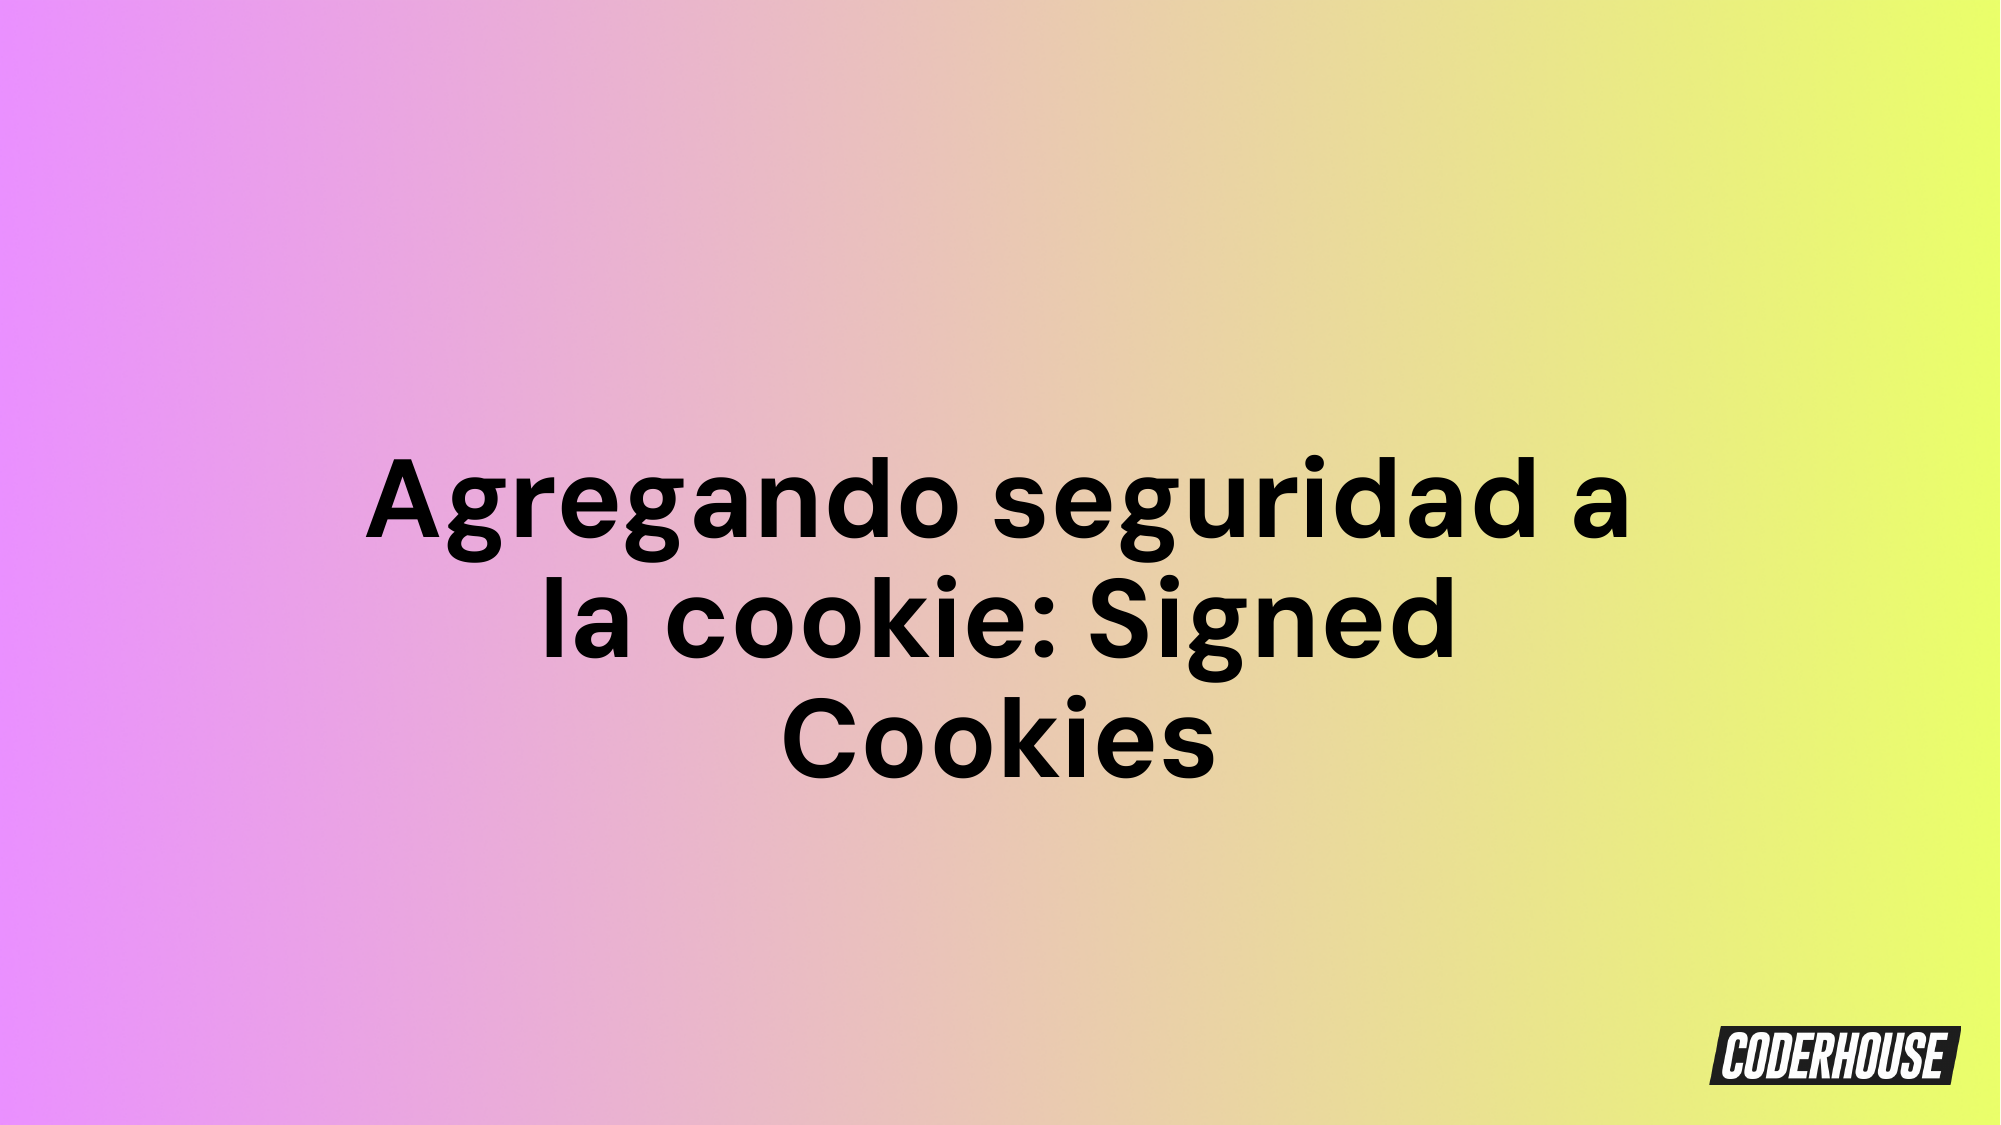

Agregando seguridad a la cookie: Signed Cookies